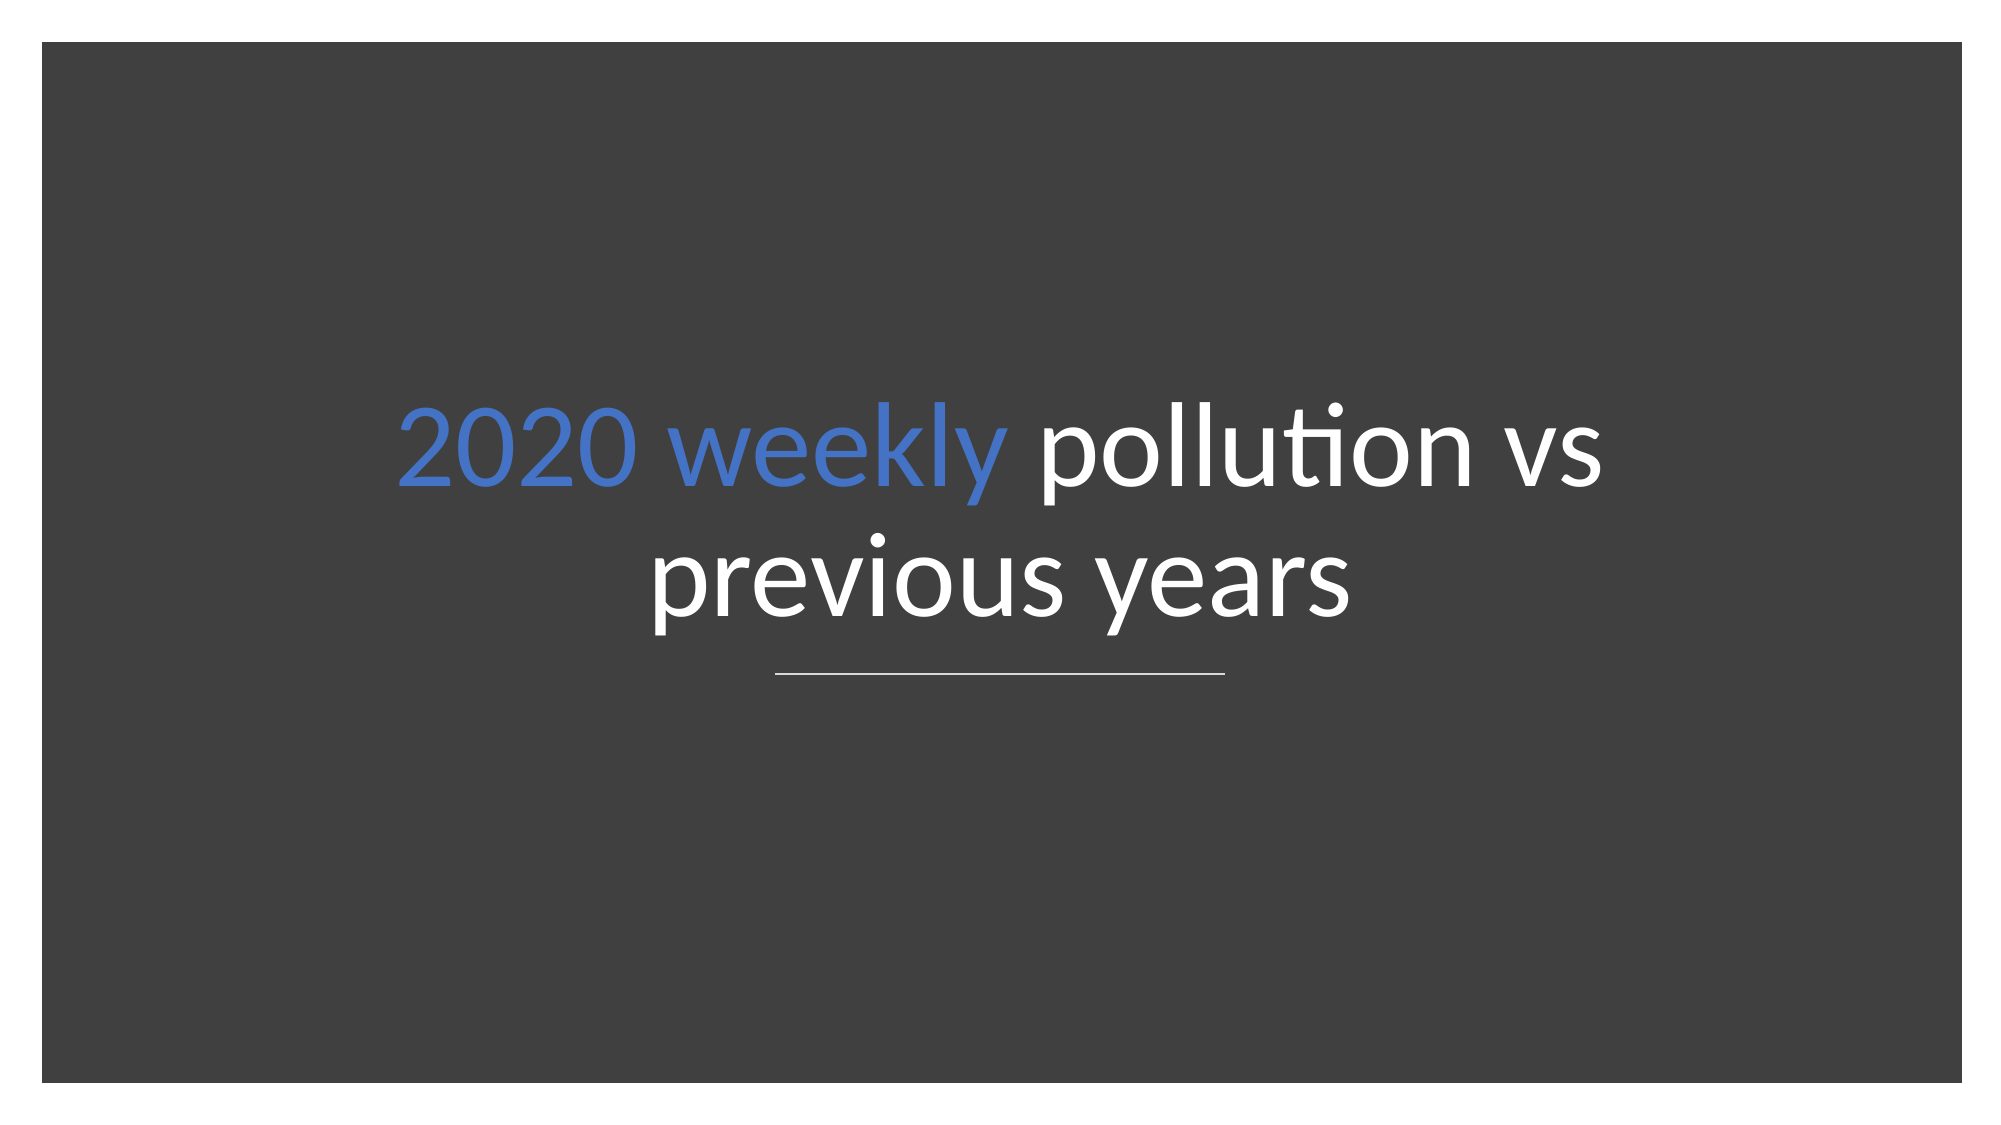

# 2020 weekly pollution vs previous years